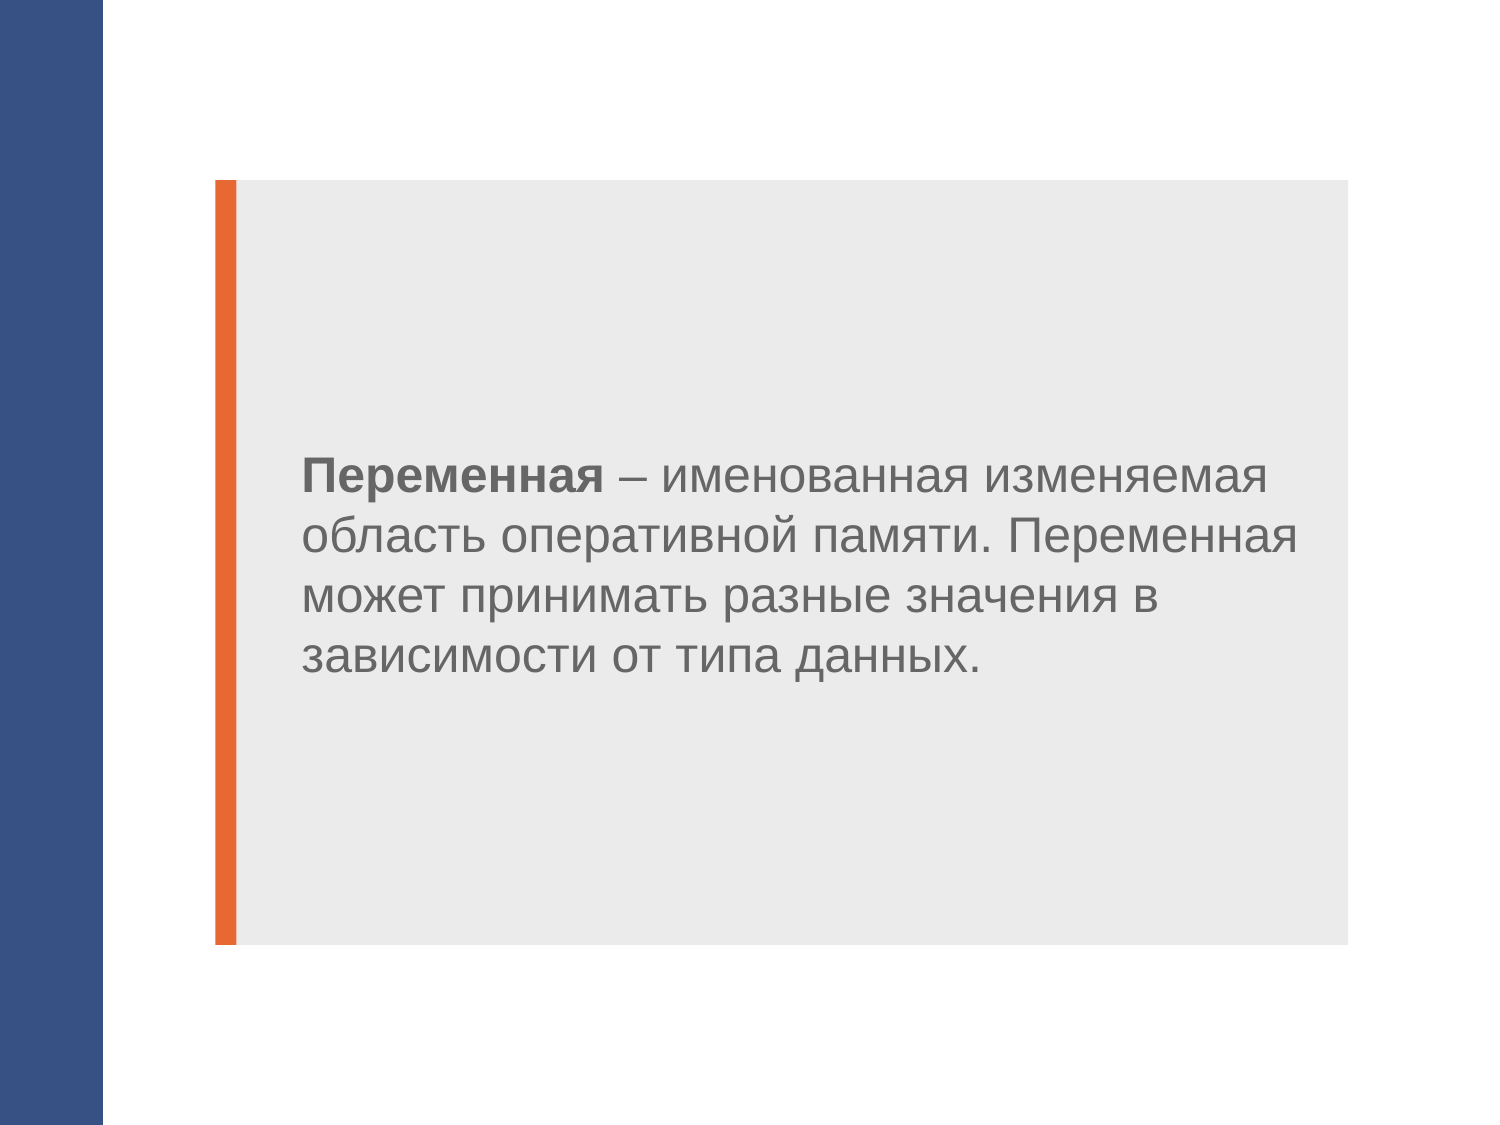

Переменная – именованная изменяемая область оперативной памяти. Переменная может принимать разные значения в зависимости от типа данных.